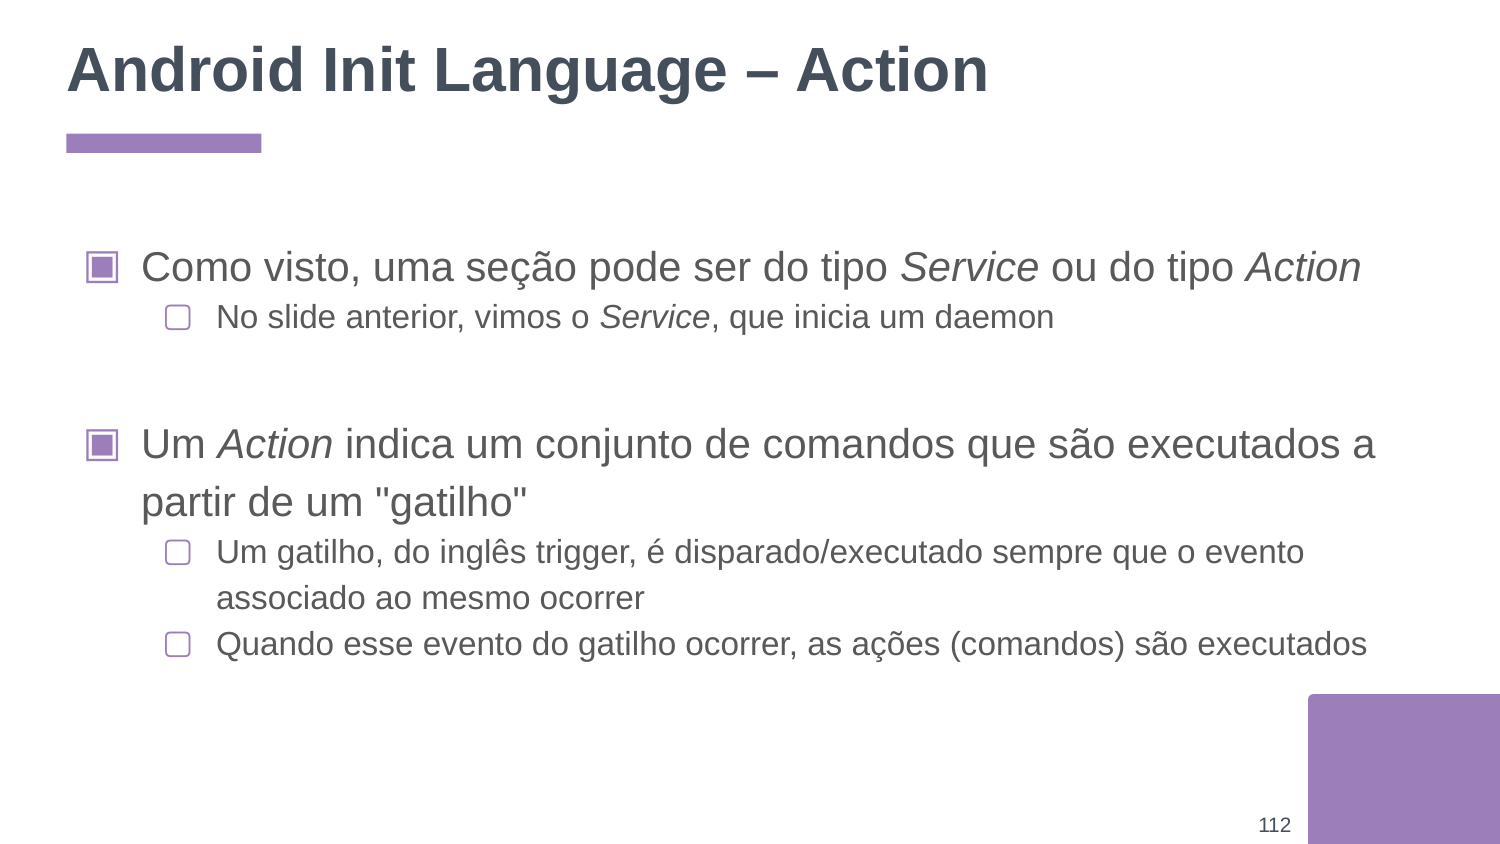

# Android Init Language – Action
Como visto, uma seção pode ser do tipo Service ou do tipo Action
No slide anterior, vimos o Service, que inicia um daemon
Um Action indica um conjunto de comandos que são executados a partir de um "gatilho"
Um gatilho, do inglês trigger, é disparado/executado sempre que o evento associado ao mesmo ocorrer
Quando esse evento do gatilho ocorrer, as ações (comandos) são executados
112